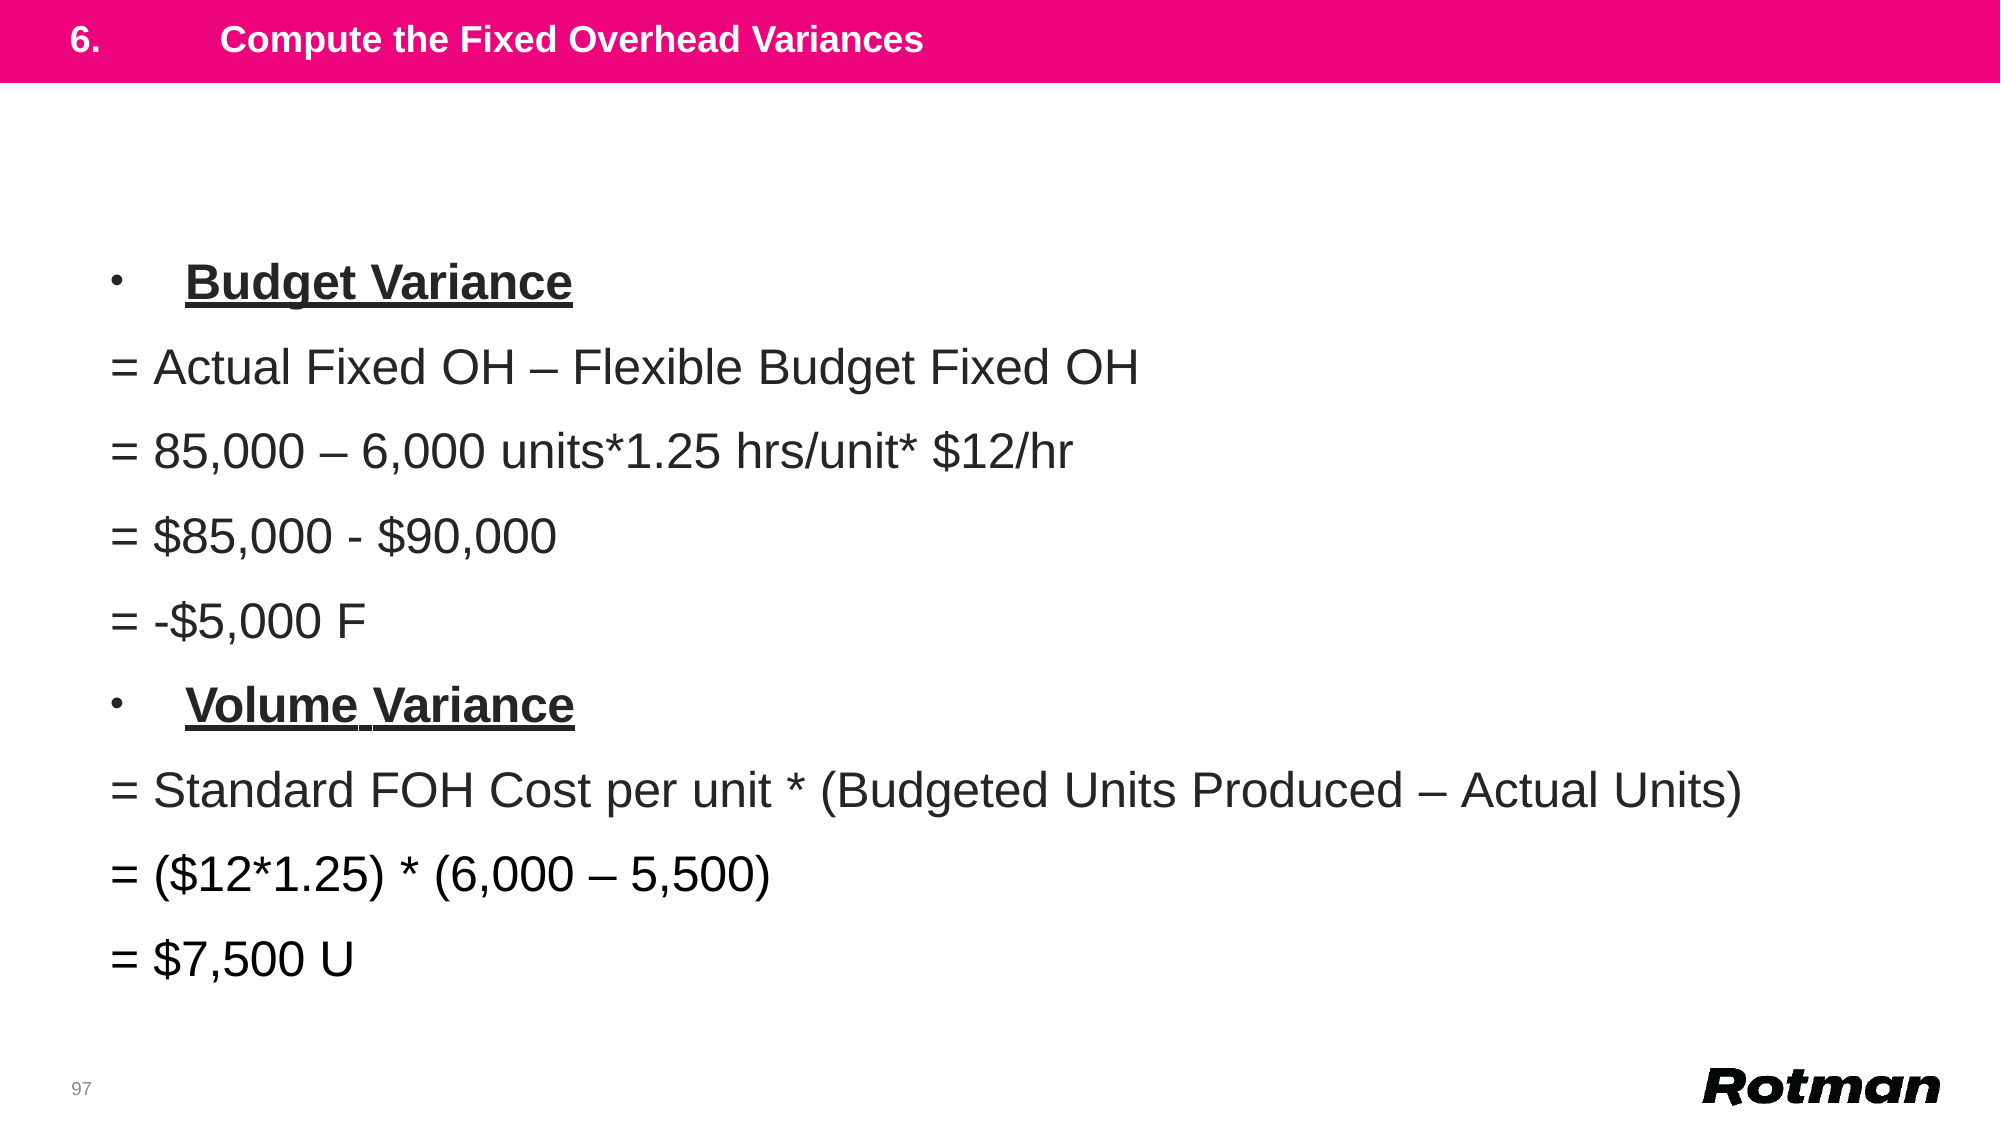

6.	Compute the Fixed Overhead Variances
Budget Variance
= Actual Fixed OH – Flexible Budget Fixed OH
= 85,000 – 6,000 units*1.25 hrs/unit* $12/hr
= $85,000 - $90,000
= -$5,000 F
Volume Variance
= Standard FOH Cost per unit * (Budgeted Units Produced – Actual Units)
= ($12*1.25) * (6,000 – 5,500)
= $7,500 U
97